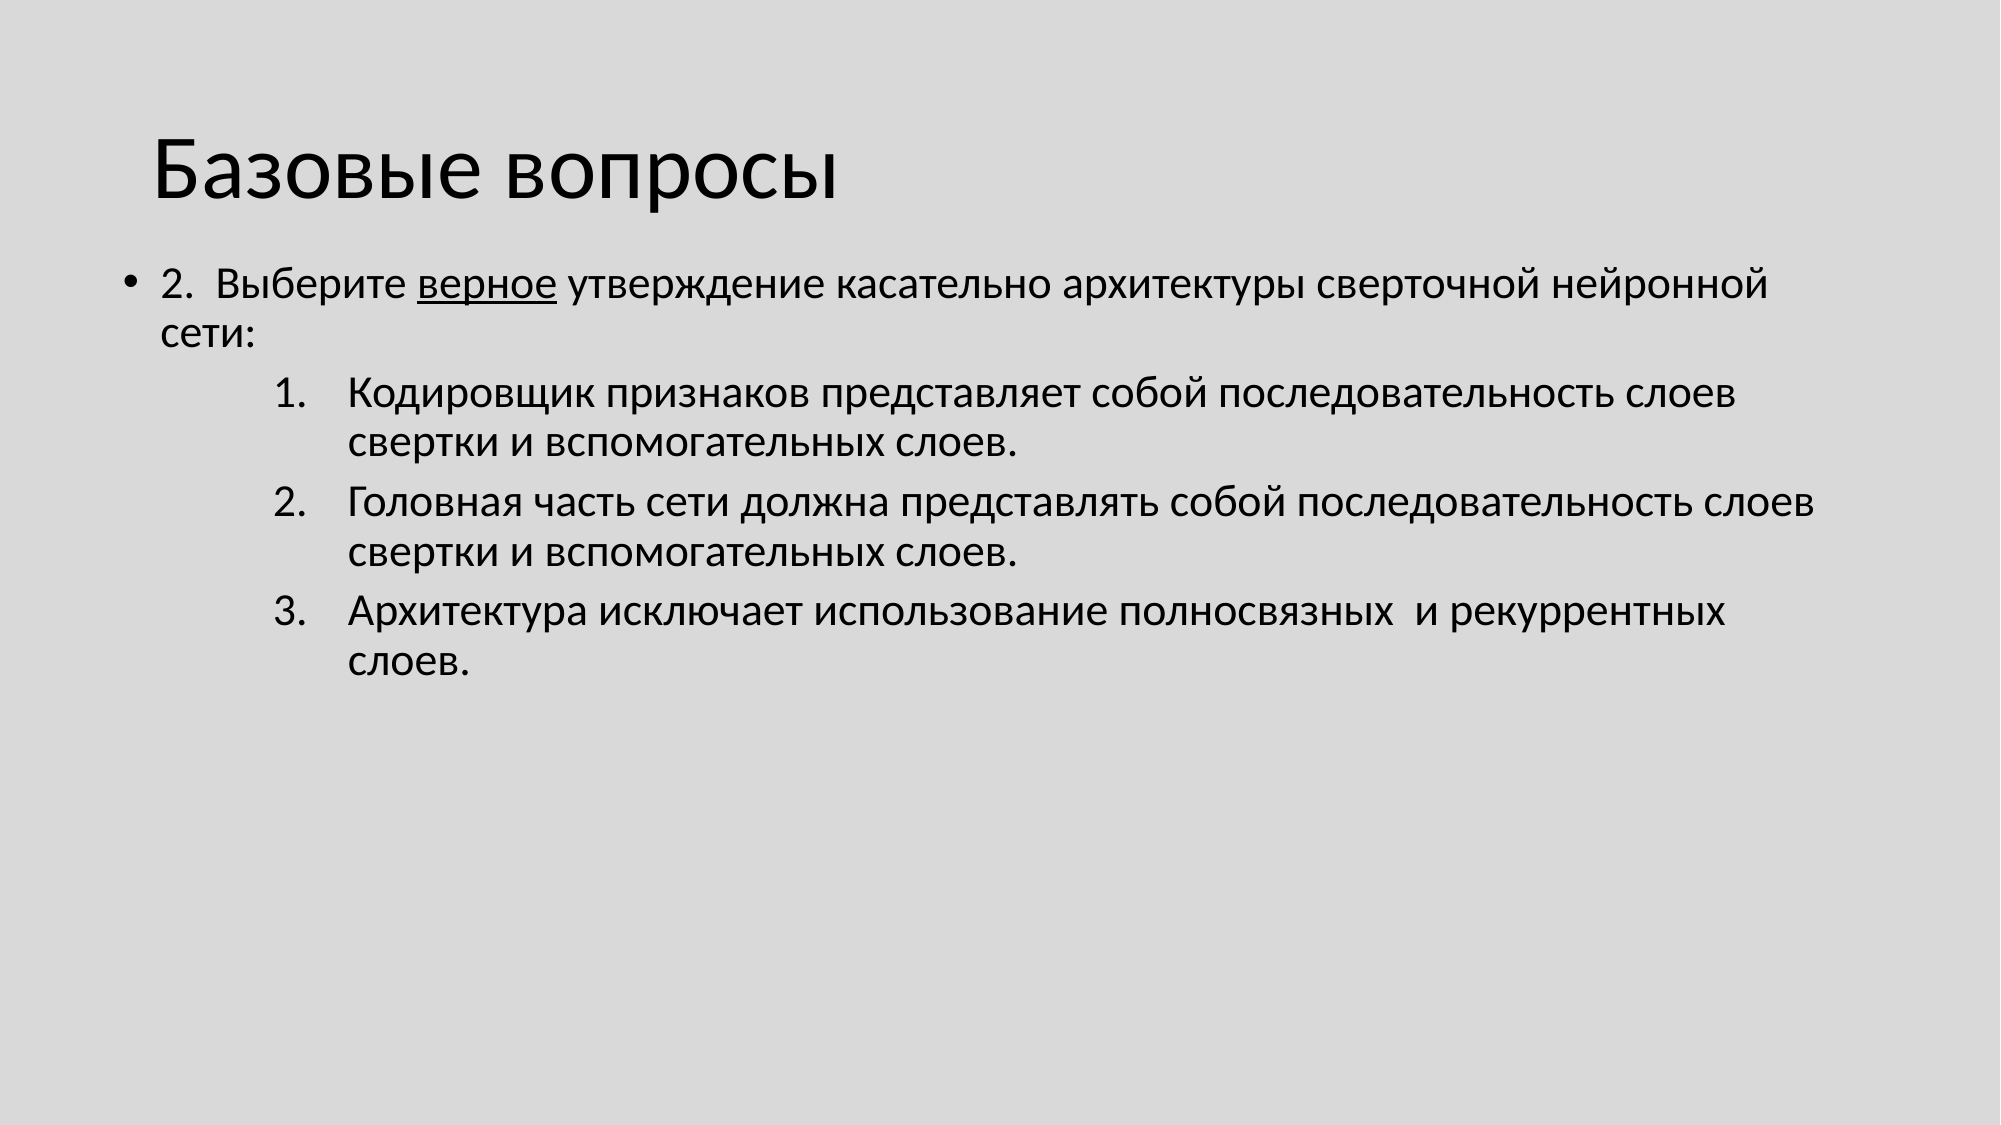

# Базовые вопросы
2.  Выберите верное утверждение касательно архитектуры сверточной нейронной сети:
Кодировщик признаков представляет собой последовательность слоев свертки и вспомогательных слоев.
Головная часть сети должна представлять собой последовательность слоев свертки и вспомогательных слоев.
Архитектура исключает использование полносвязных  и рекуррентных слоев.